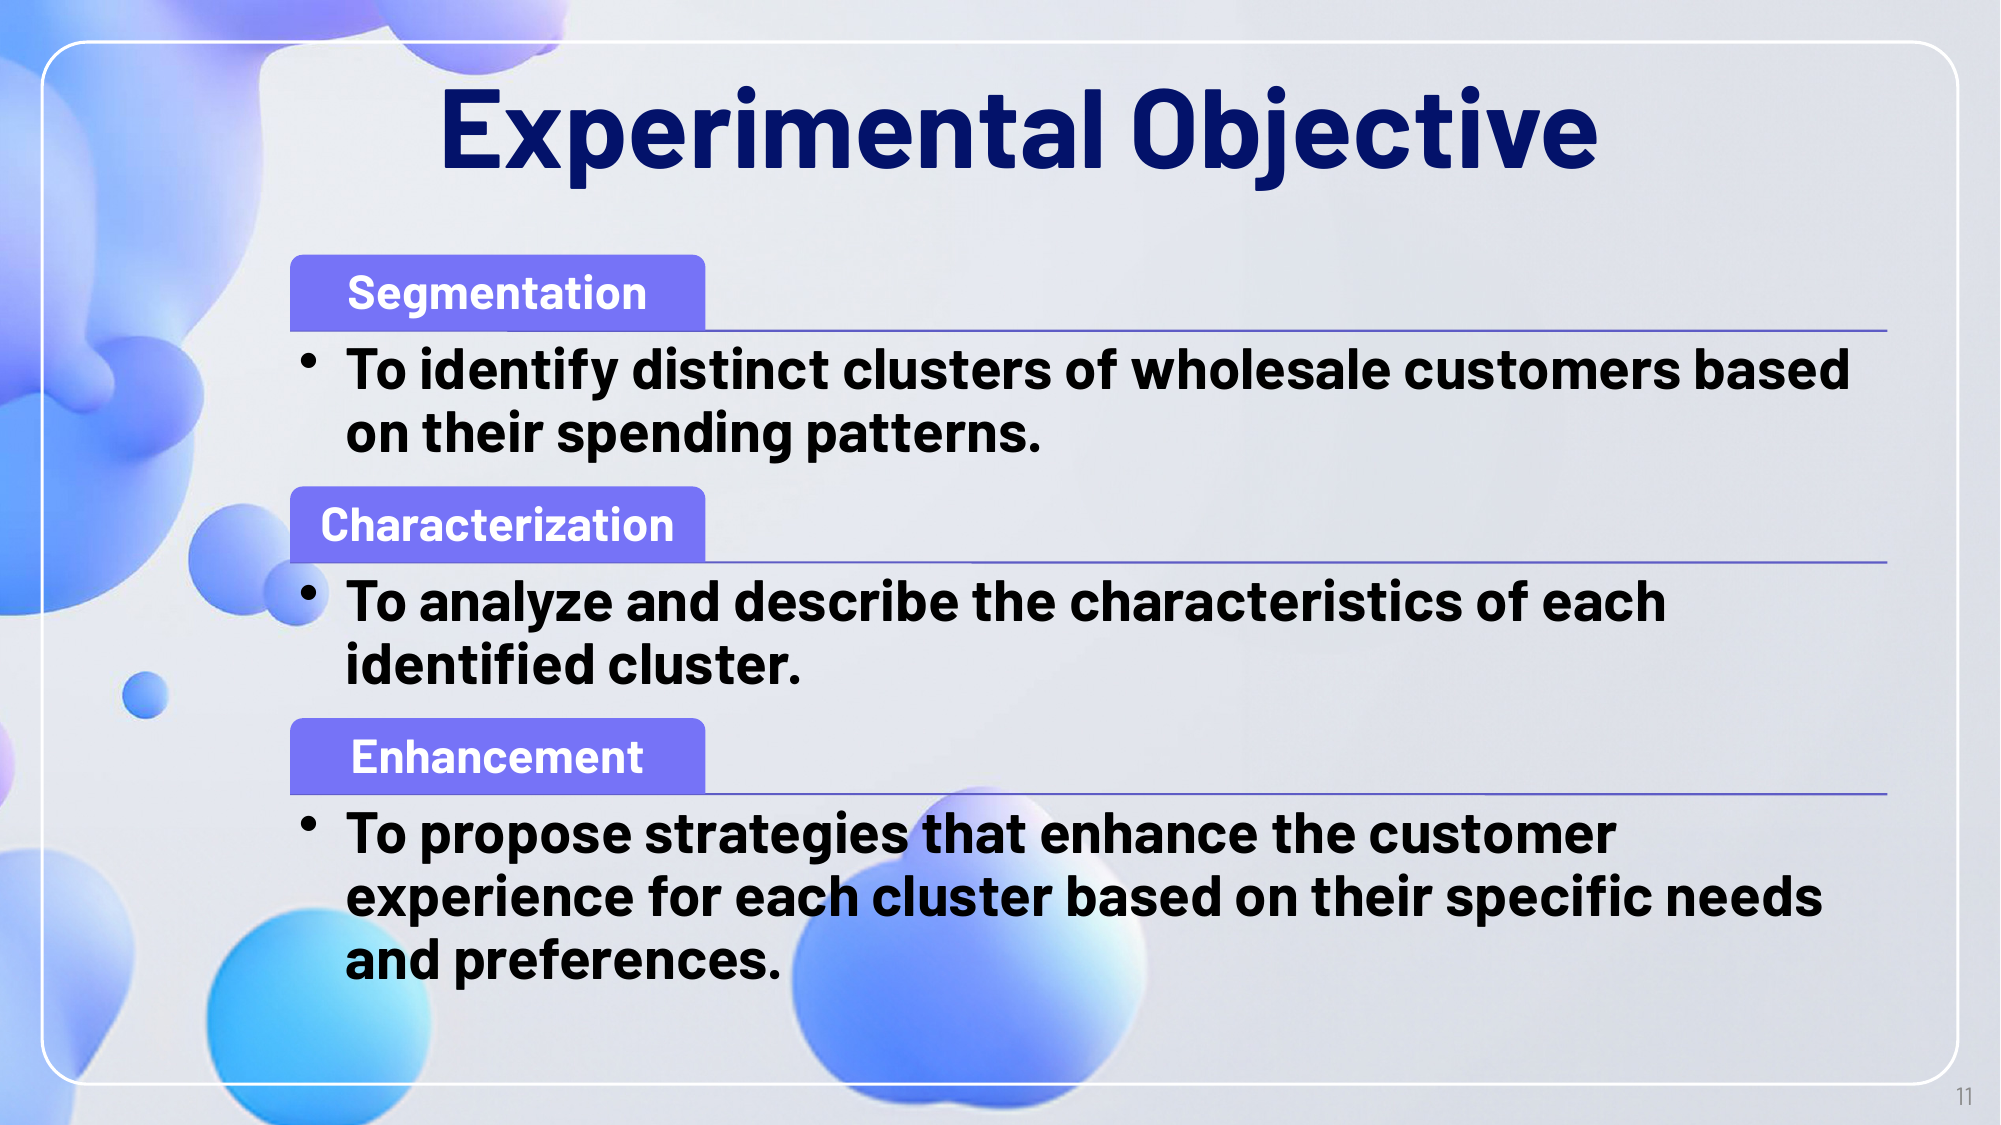

# Experimental Objective

Segmentation
To identify distinct clusters of wholesale customers based on their spending patterns.

Characterization
To analyze and describe the characteristics of each identified cluster.

Enhancement
To propose strategies that enhance the customer experience for each cluster based on their specific needs and preferences.
11